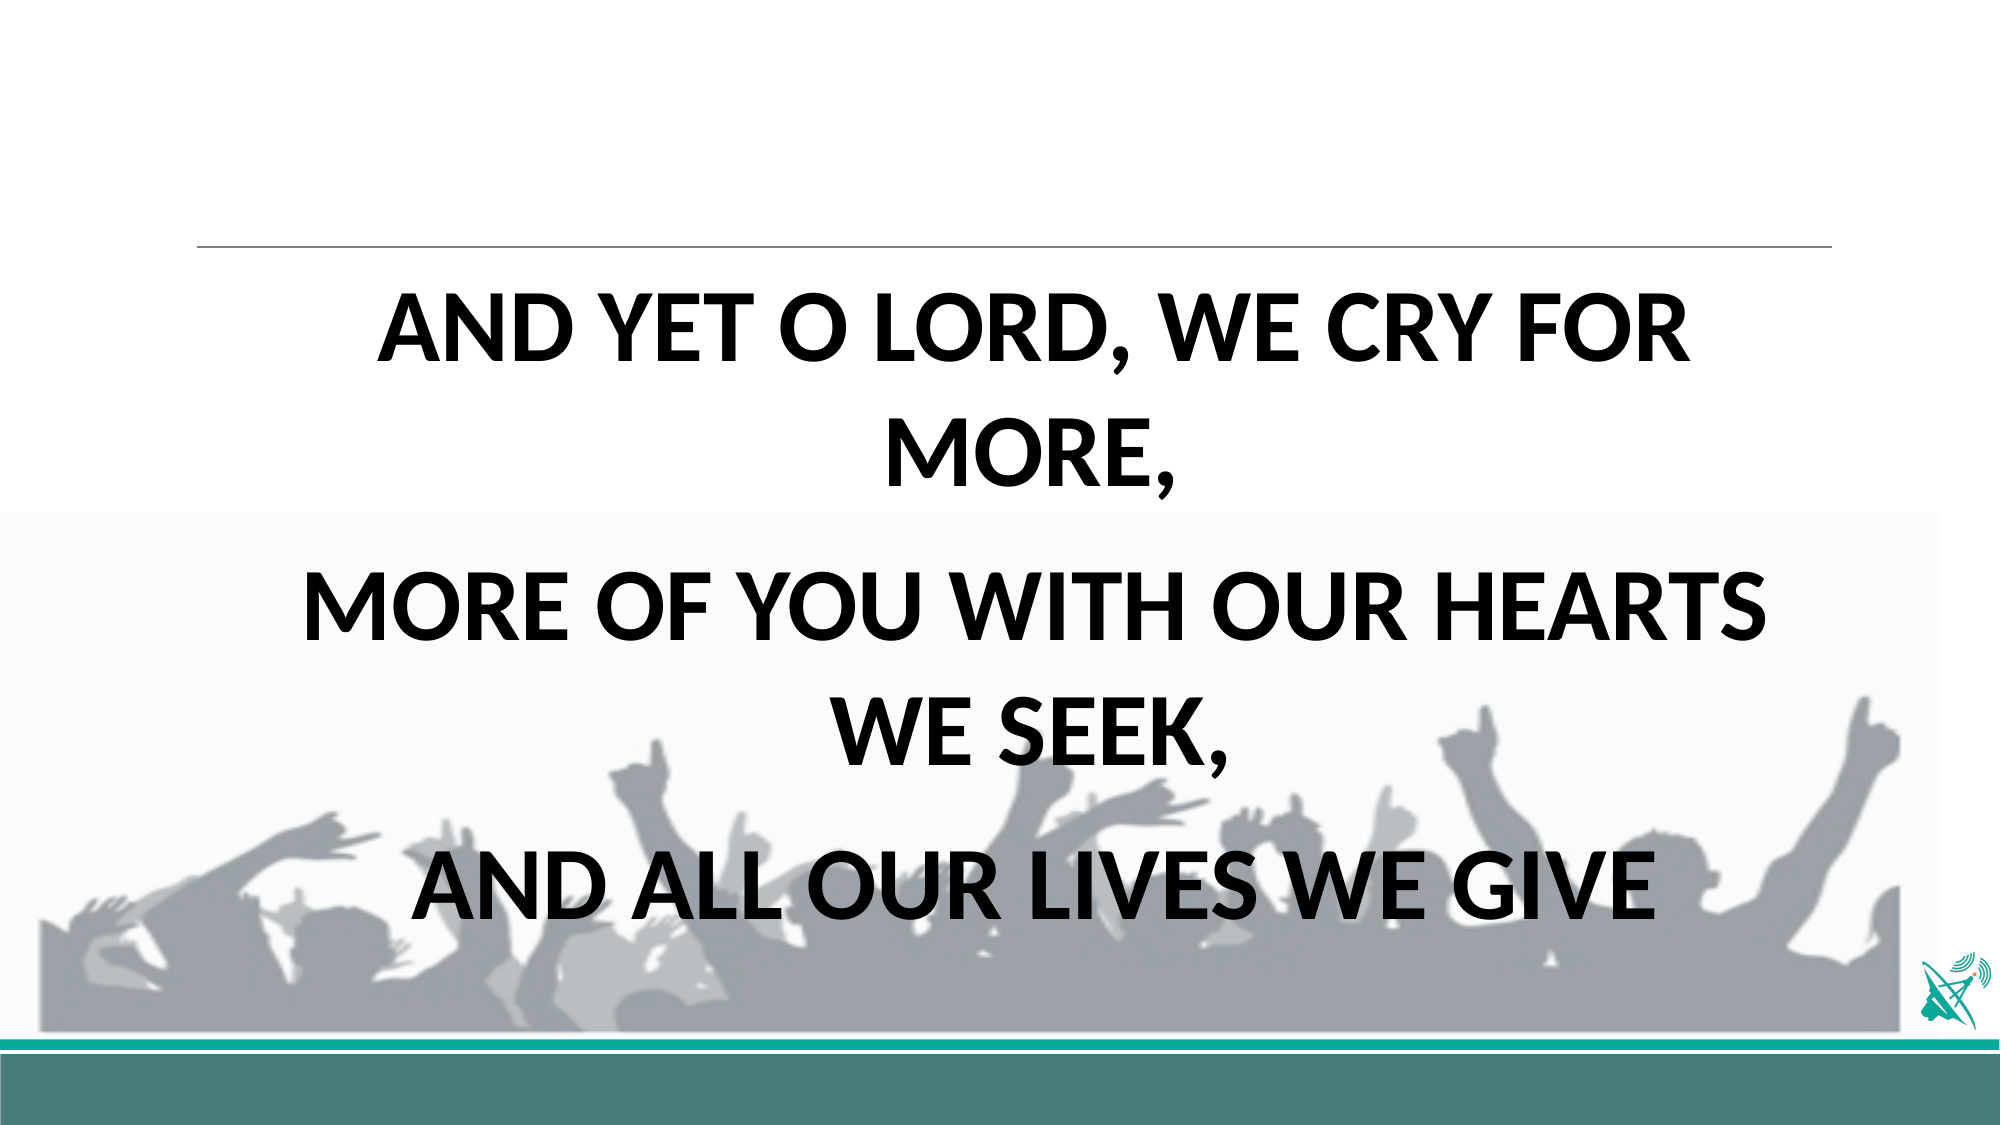

AND YET O LORD, WE CRY FOR MORE,
MORE OF YOU WITH OUR HEARTS WE SEEK,
AND ALL OUR LIVES WE GIVE